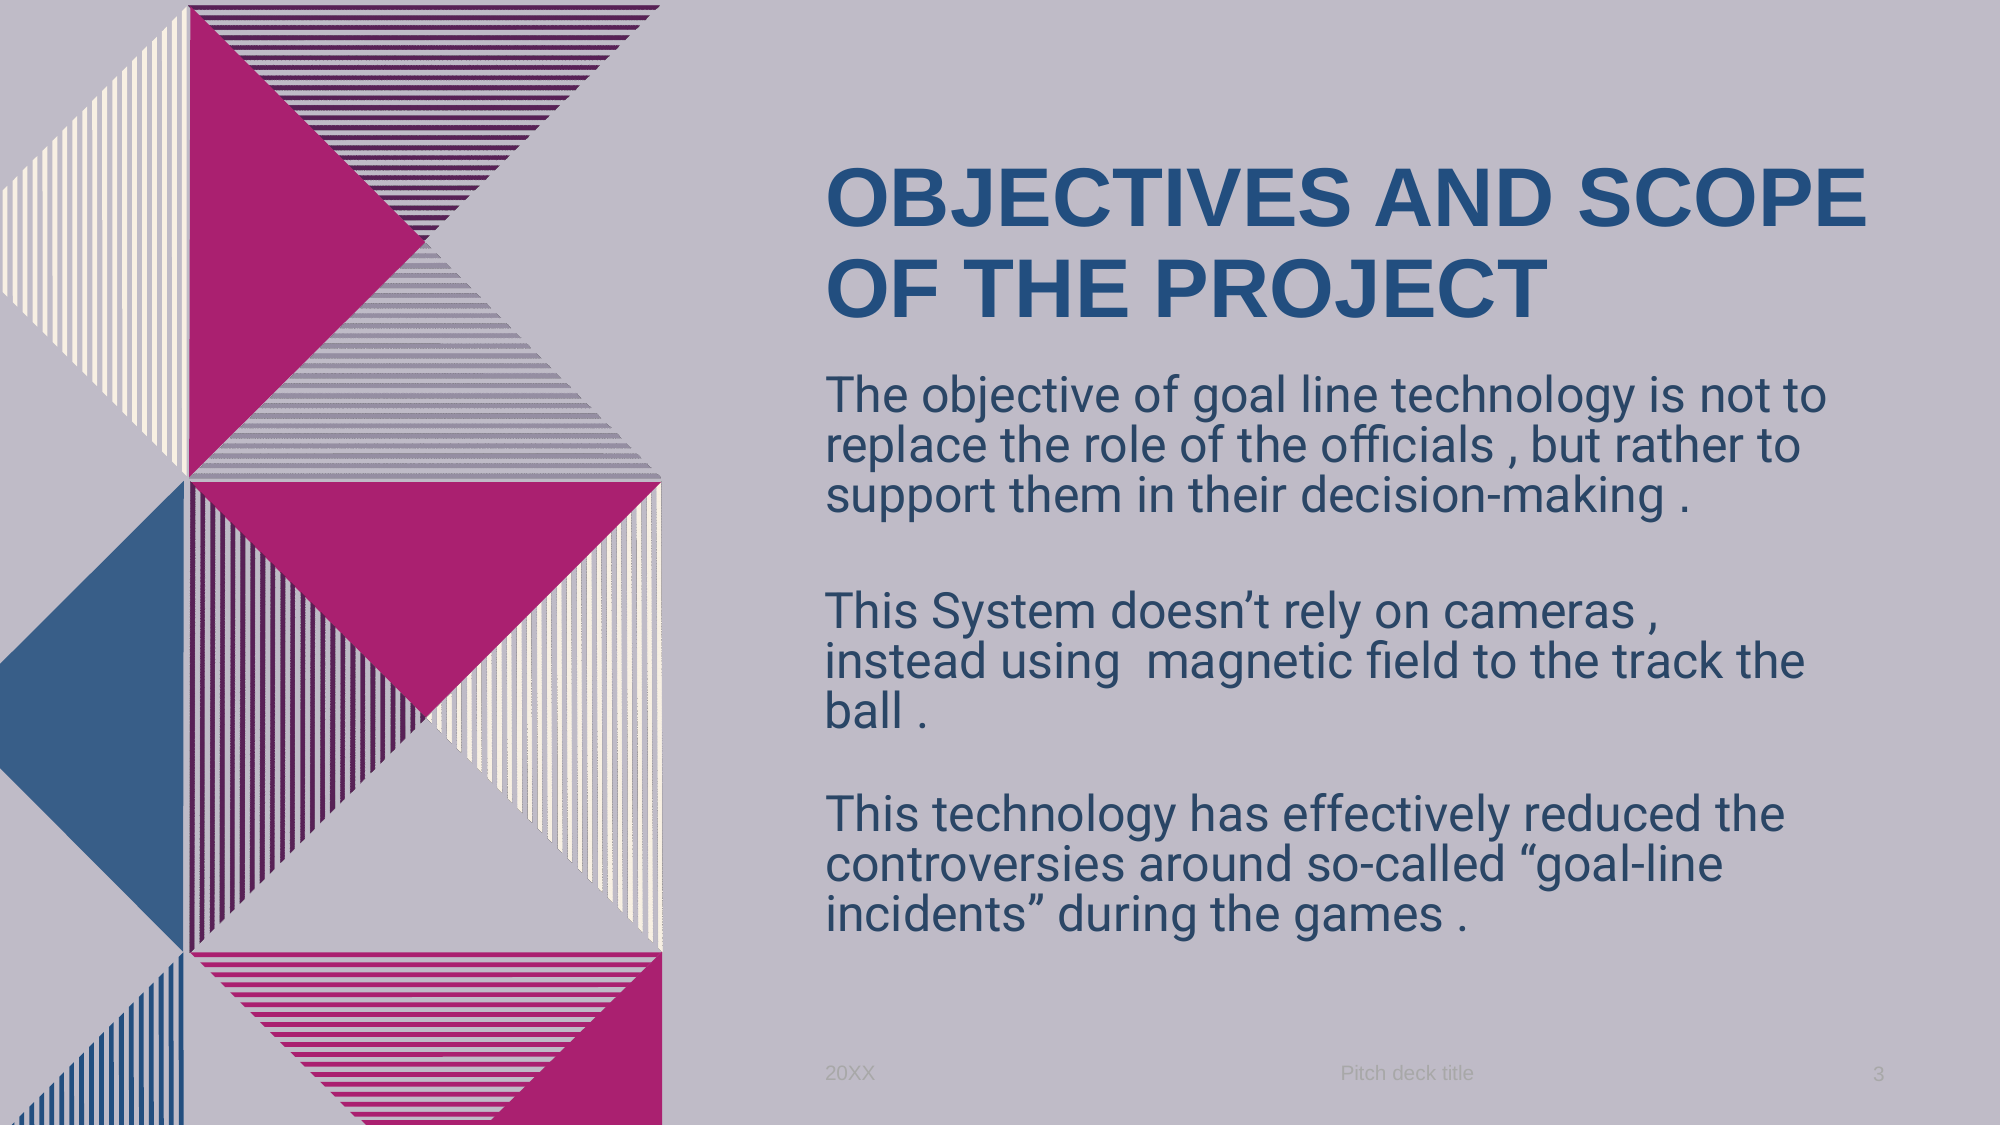

# Objectives and scope of the project

The objective of goal line technology is not to replace the role of the officials , but rather to support them in their decision-making .

This System doesn’t rely on cameras , instead using  magnetic field to the track the ball .
This technology has effectively reduced the controversies around so-called “goal-line incidents” during the games .
Pitch deck title
20XX
3